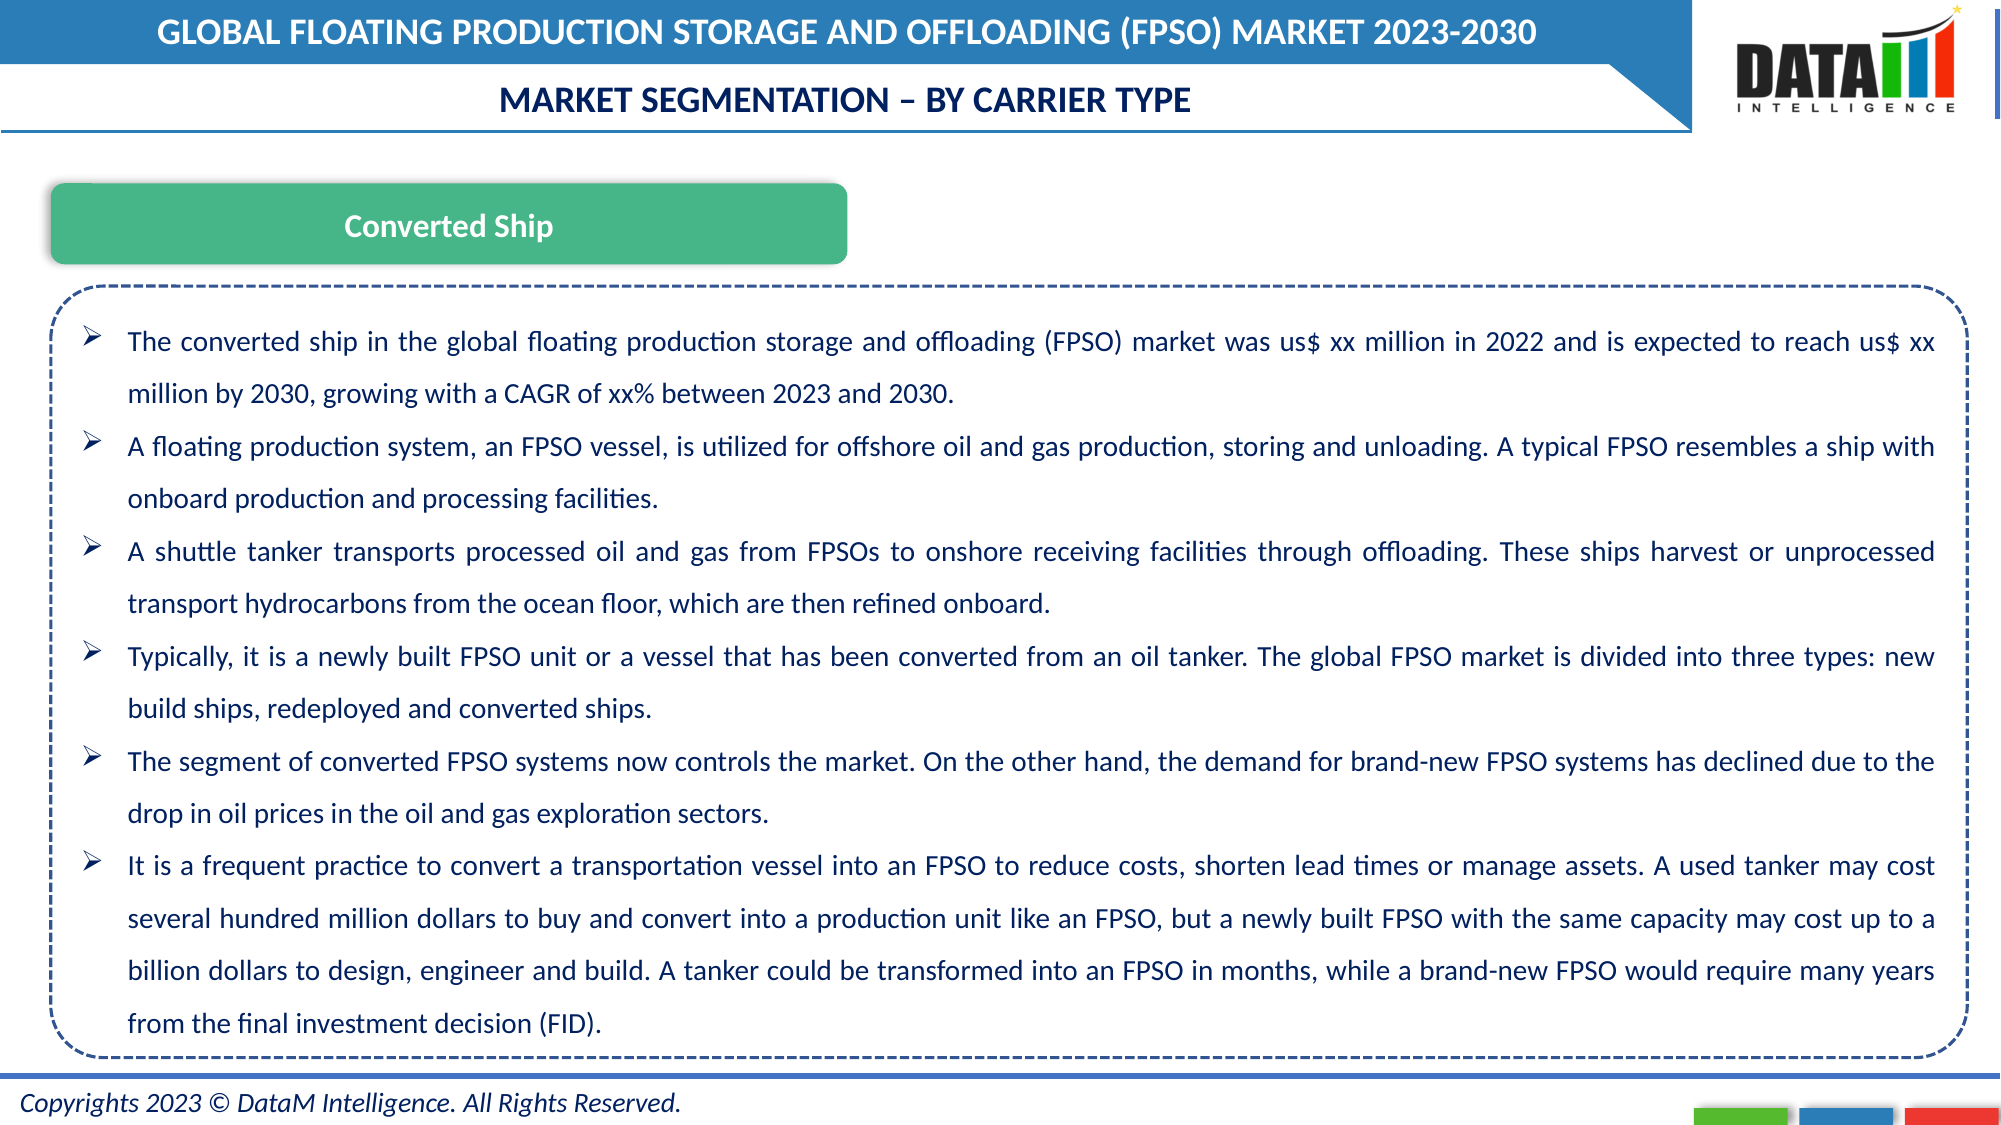

MARKET SEGMENTATION – BY CARRIER TYPE
Converted Ship
The converted ship in the global floating production storage and offloading (FPSO) market was us$ xx million in 2022 and is expected to reach us$ xx million by 2030, growing with a CAGR of xx% between 2023 and 2030.
A floating production system, an FPSO vessel, is utilized for offshore oil and gas production, storing and unloading. A typical FPSO resembles a ship with onboard production and processing facilities.
A shuttle tanker transports processed oil and gas from FPSOs to onshore receiving facilities through offloading. These ships harvest or unprocessed transport hydrocarbons from the ocean floor, which are then refined onboard.
Typically, it is a newly built FPSO unit or a vessel that has been converted from an oil tanker. The global FPSO market is divided into three types: new build ships, redeployed and converted ships.
The segment of converted FPSO systems now controls the market. On the other hand, the demand for brand-new FPSO systems has declined due to the drop in oil prices in the oil and gas exploration sectors.
It is a frequent practice to convert a transportation vessel into an FPSO to reduce costs, shorten lead times or manage assets. A used tanker may cost several hundred million dollars to buy and convert into a production unit like an FPSO, but a newly built FPSO with the same capacity may cost up to a billion dollars to design, engineer and build. A tanker could be transformed into an FPSO in months, while a brand-new FPSO would require many years from the final investment decision (FID).